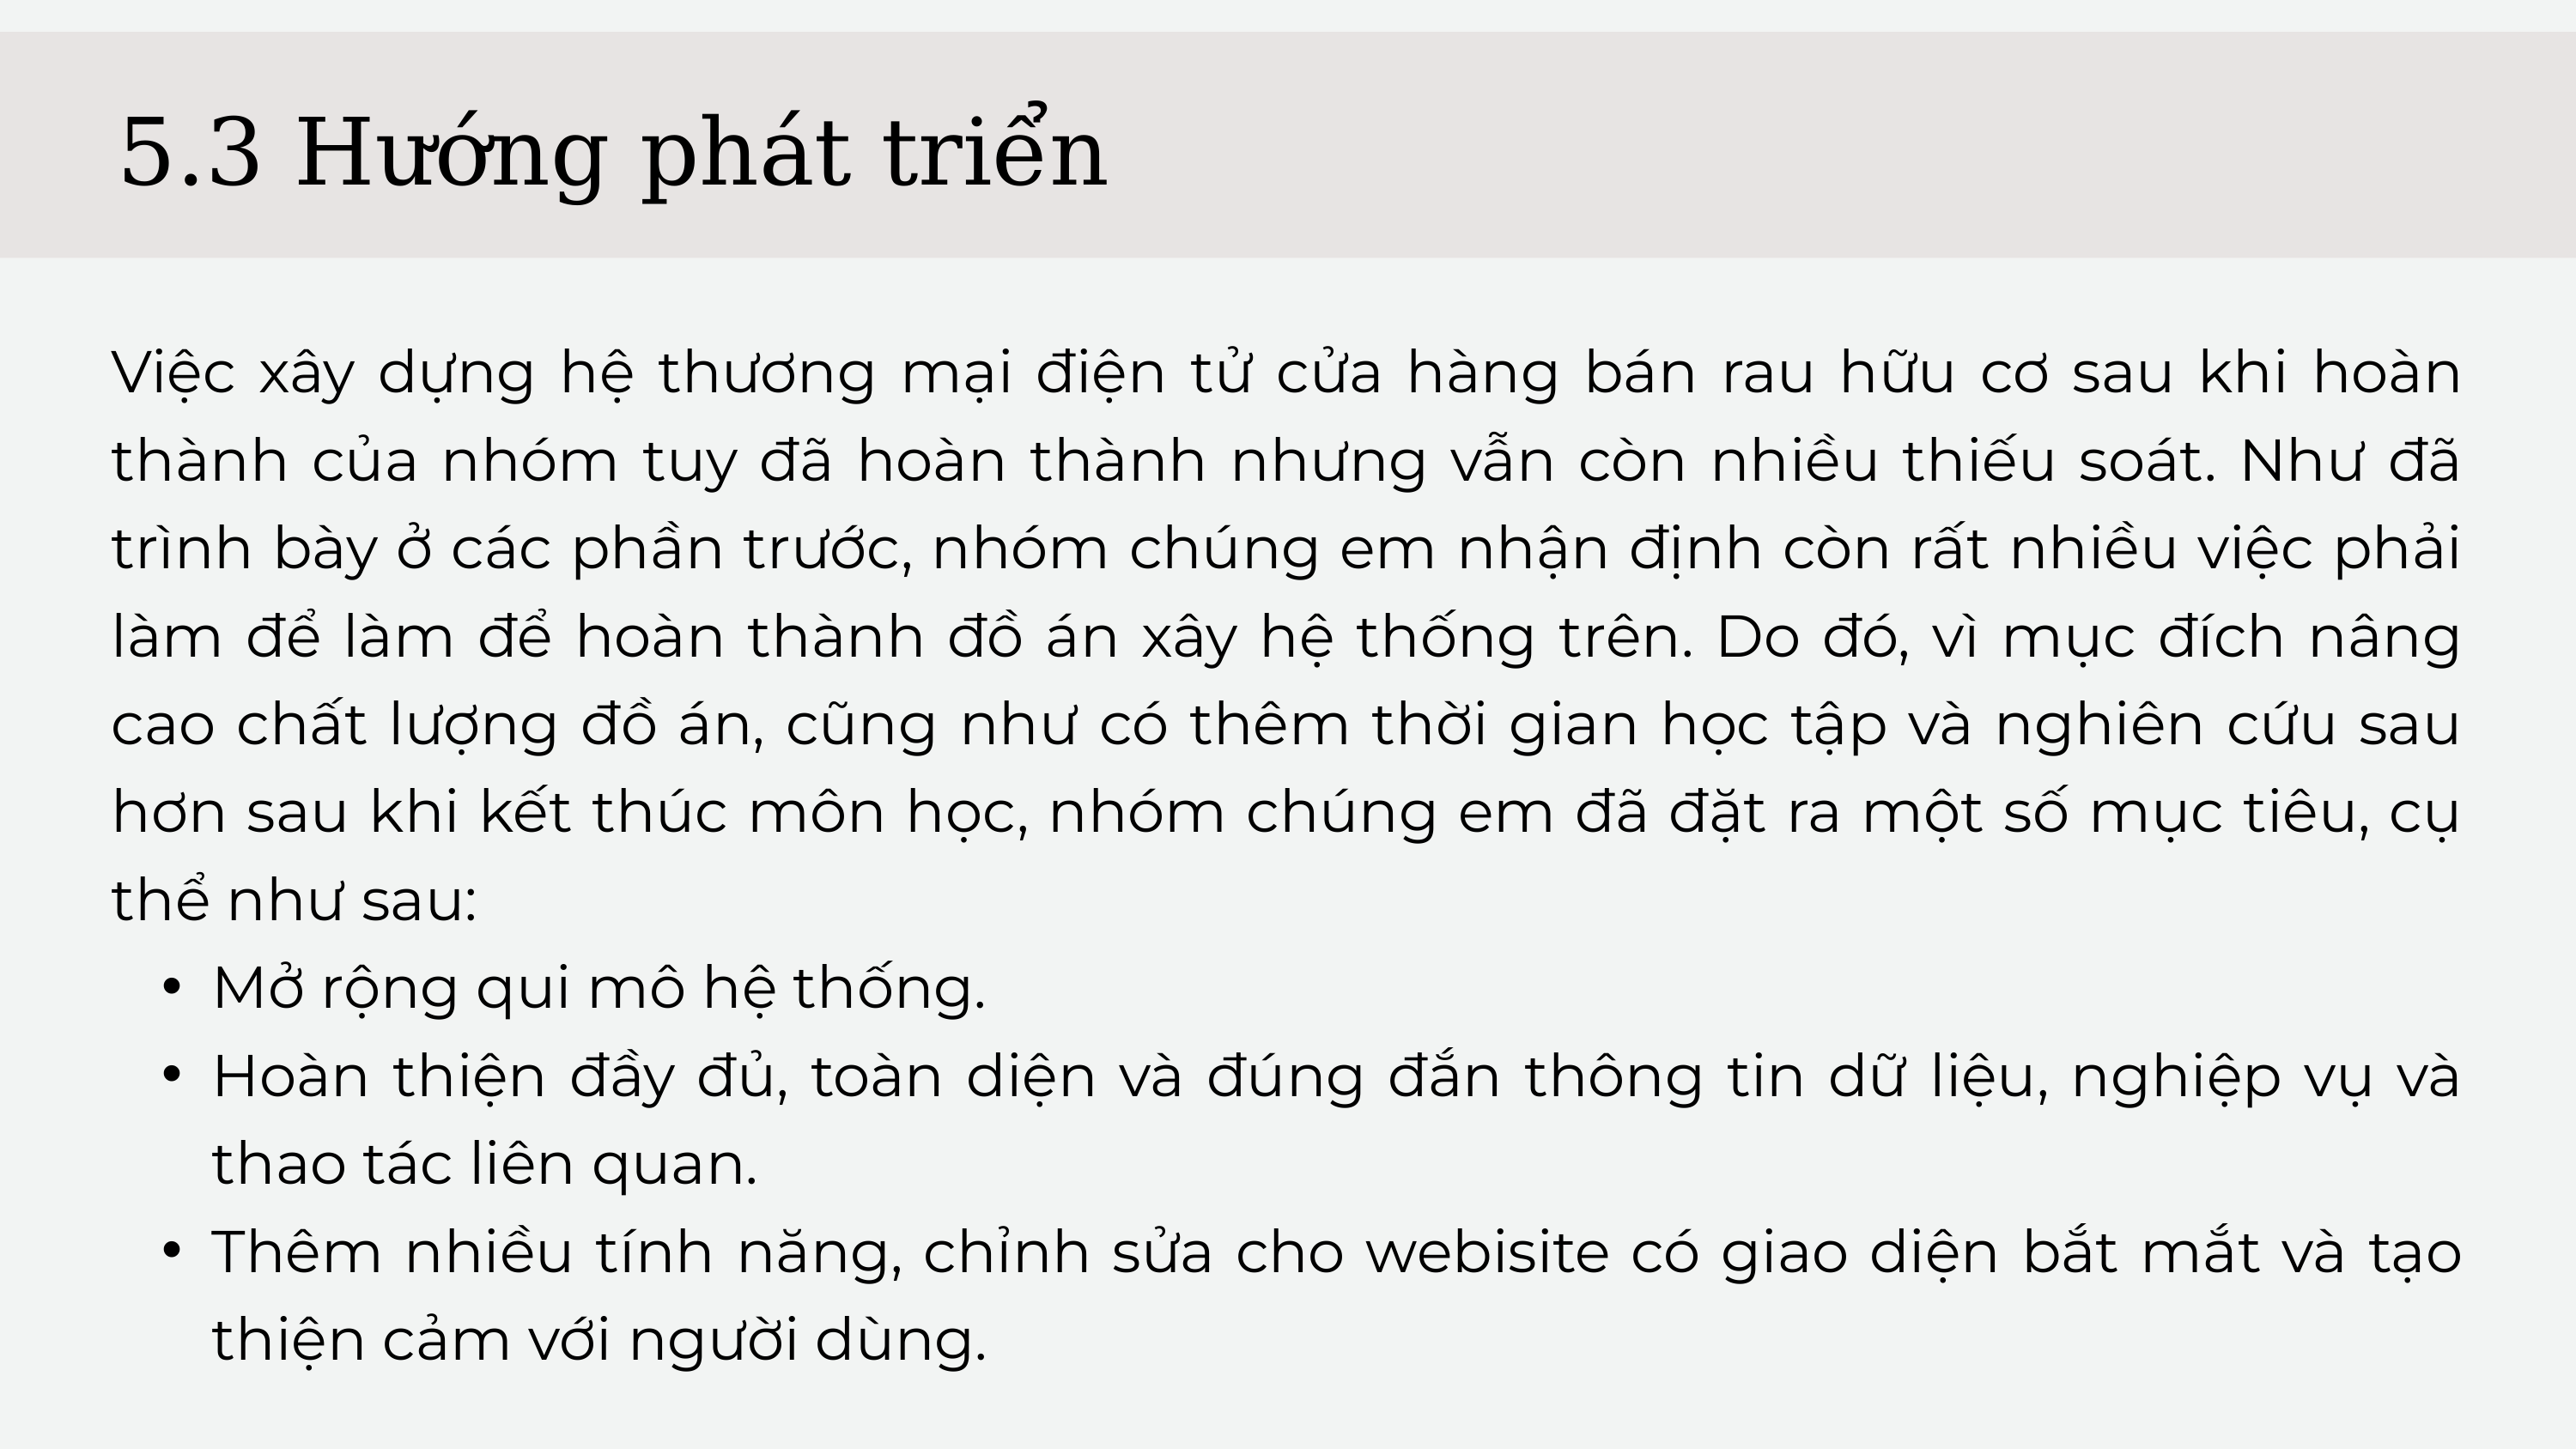

5.3 Hướng phát triển

Việc xây dựng hệ thương mại điện tử cửa hàng bán rau hữu cơ sau khi hoàn thành của nhóm tuy đã hoàn thành nhưng vẫn còn nhiều thiếu soát. Như đã trình bày ở các phần trước, nhóm chúng em nhận định còn rất nhiều việc phải làm để làm để hoàn thành đồ án xây hệ thống trên. Do đó, vì mục đích nâng cao chất lượng đồ án, cũng như có thêm thời gian học tập và nghiên cứu sau hơn sau khi kết thúc môn học, nhóm chúng em đã đặt ra một số mục tiêu, cụ thể như sau:
Mở rộng qui mô hệ thống.
Hoàn thiện đầy đủ, toàn diện và đúng đắn thông tin dữ liệu, nghiệp vụ và thao tác liên quan.
Thêm nhiều tính năng, chỉnh sửa cho webisite có giao diện bắt mắt và tạo thiện cảm với người dùng.